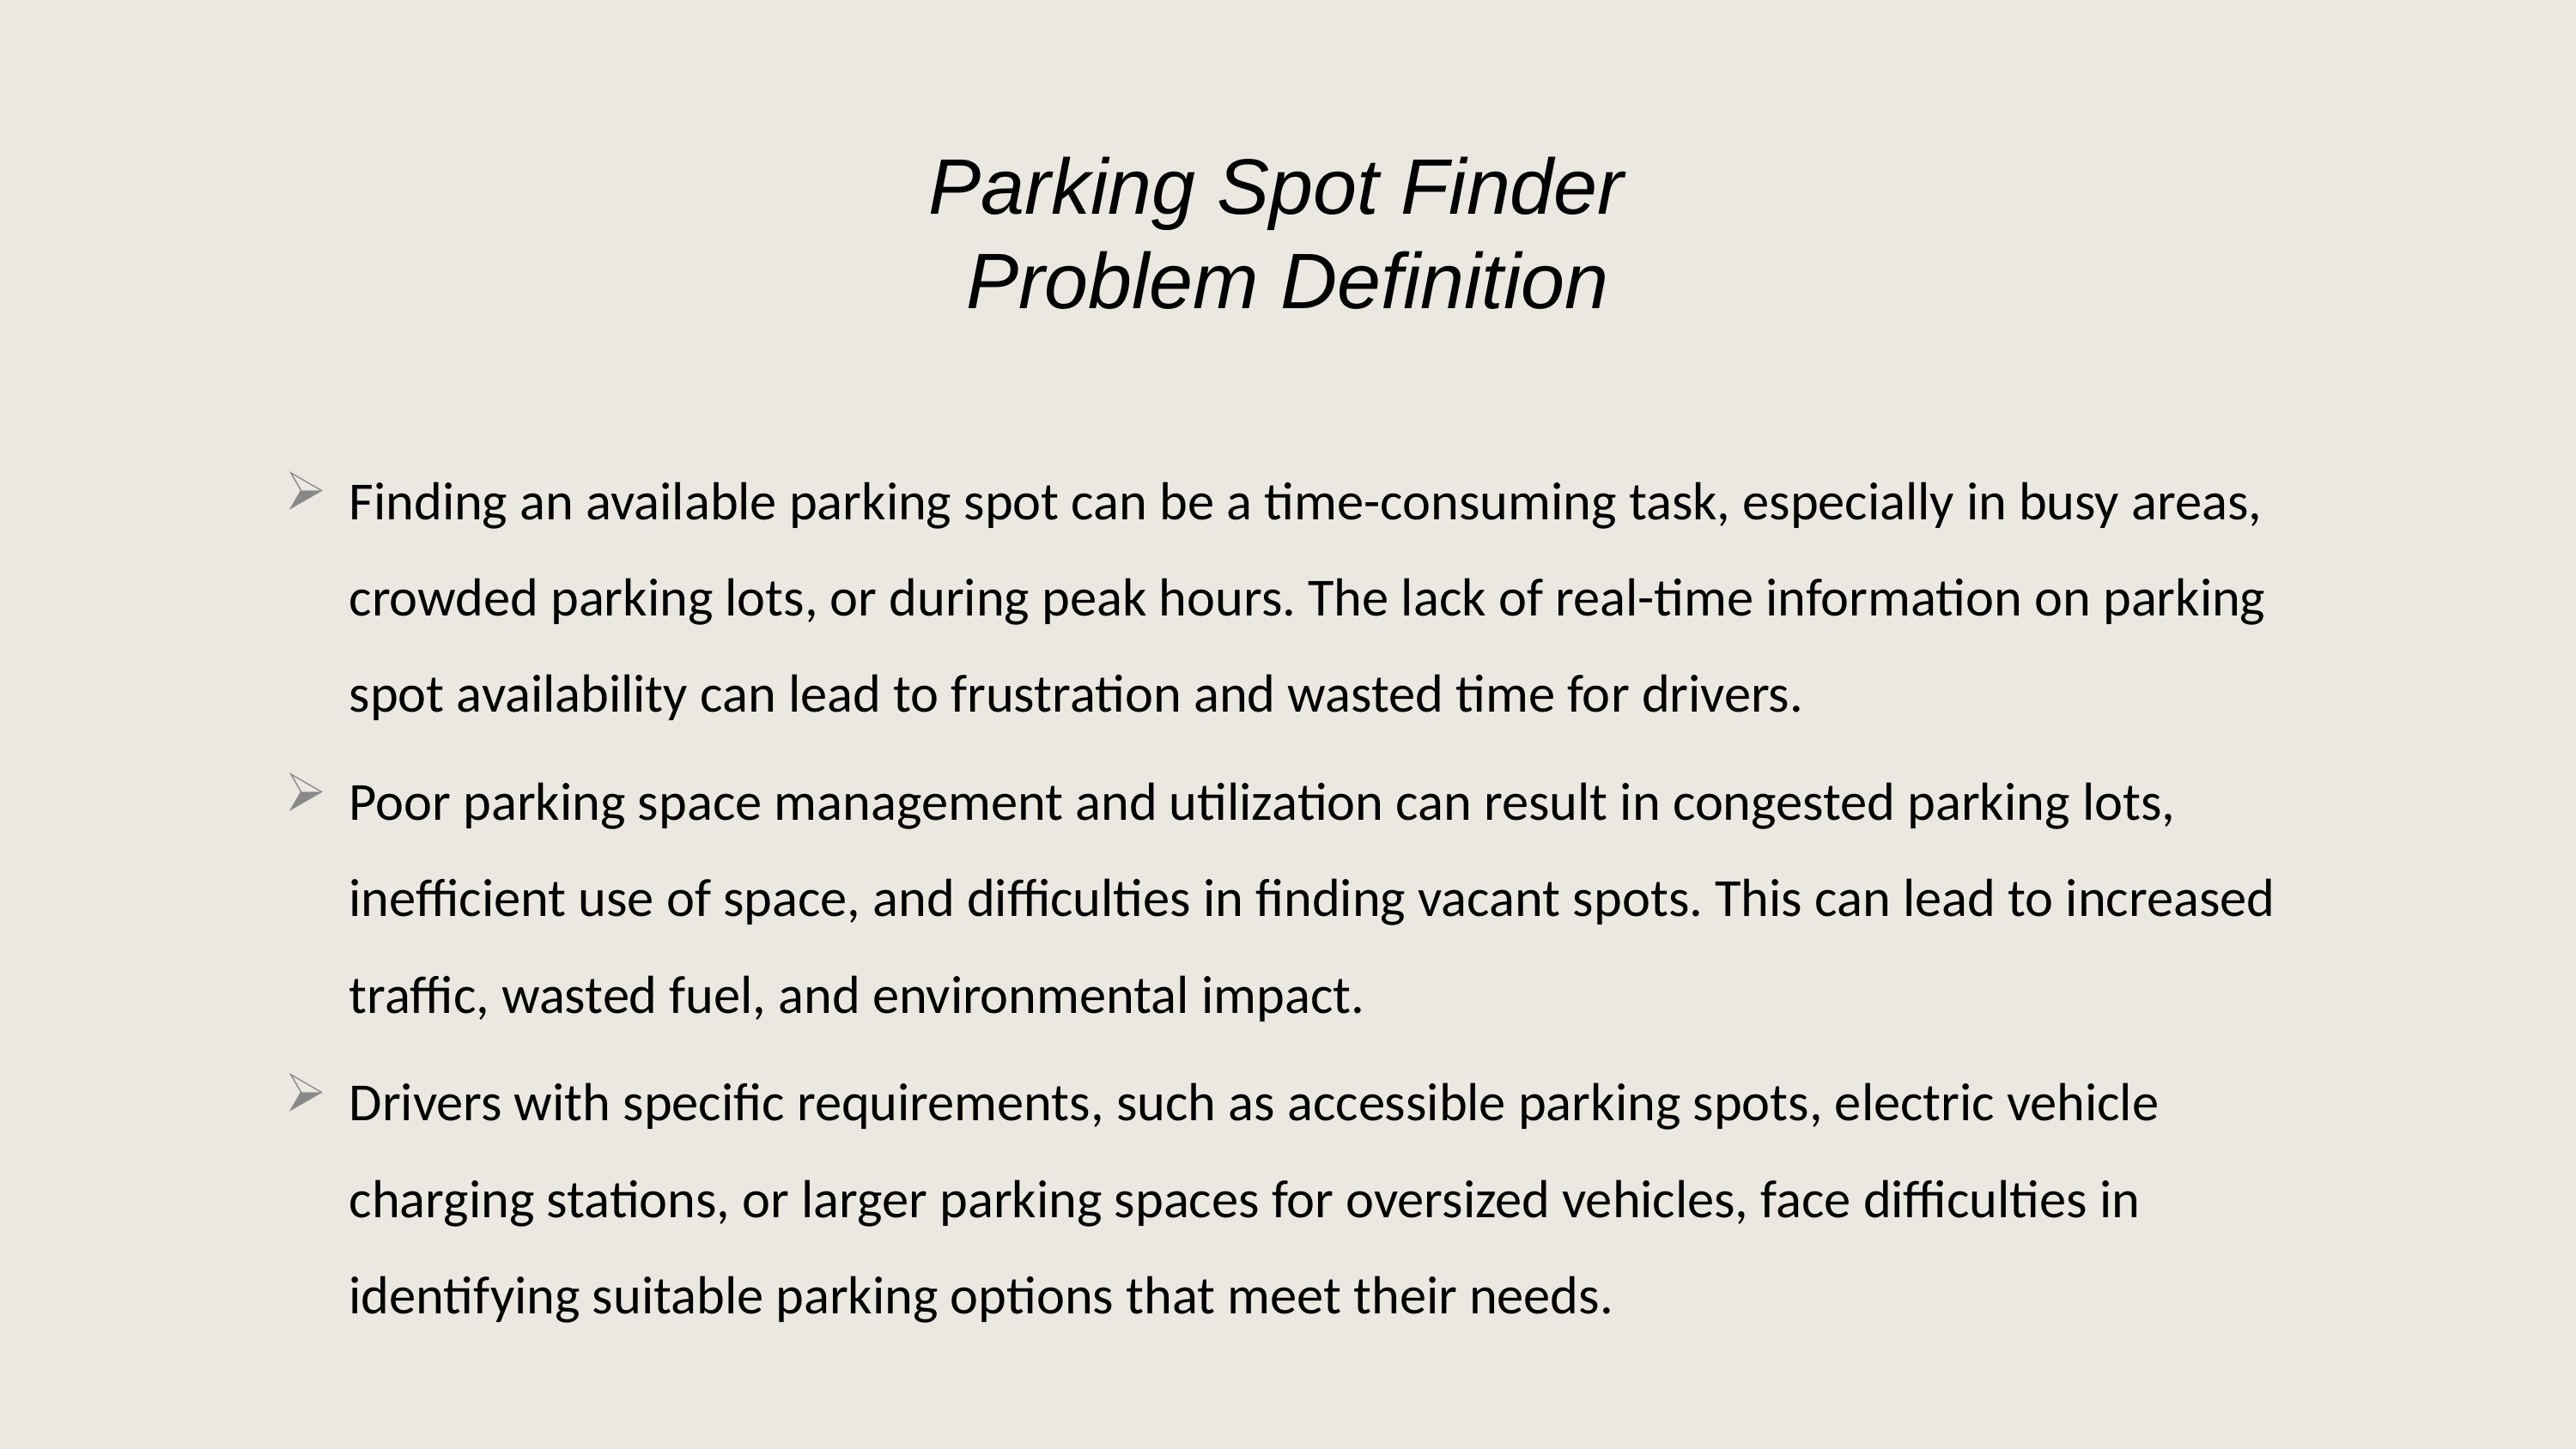

# Parking Spot Finder Problem Definition
Finding an available parking spot can be a time-consuming task, especially in busy areas, crowded parking lots, or during peak hours. The lack of real-time information on parking spot availability can lead to frustration and wasted time for drivers.
Poor parking space management and utilization can result in congested parking lots, inefficient use of space, and difficulties in finding vacant spots. This can lead to increased traffic, wasted fuel, and environmental impact.
Drivers with specific requirements, such as accessible parking spots, electric vehicle charging stations, or larger parking spaces for oversized vehicles, face difficulties in identifying suitable parking options that meet their needs.